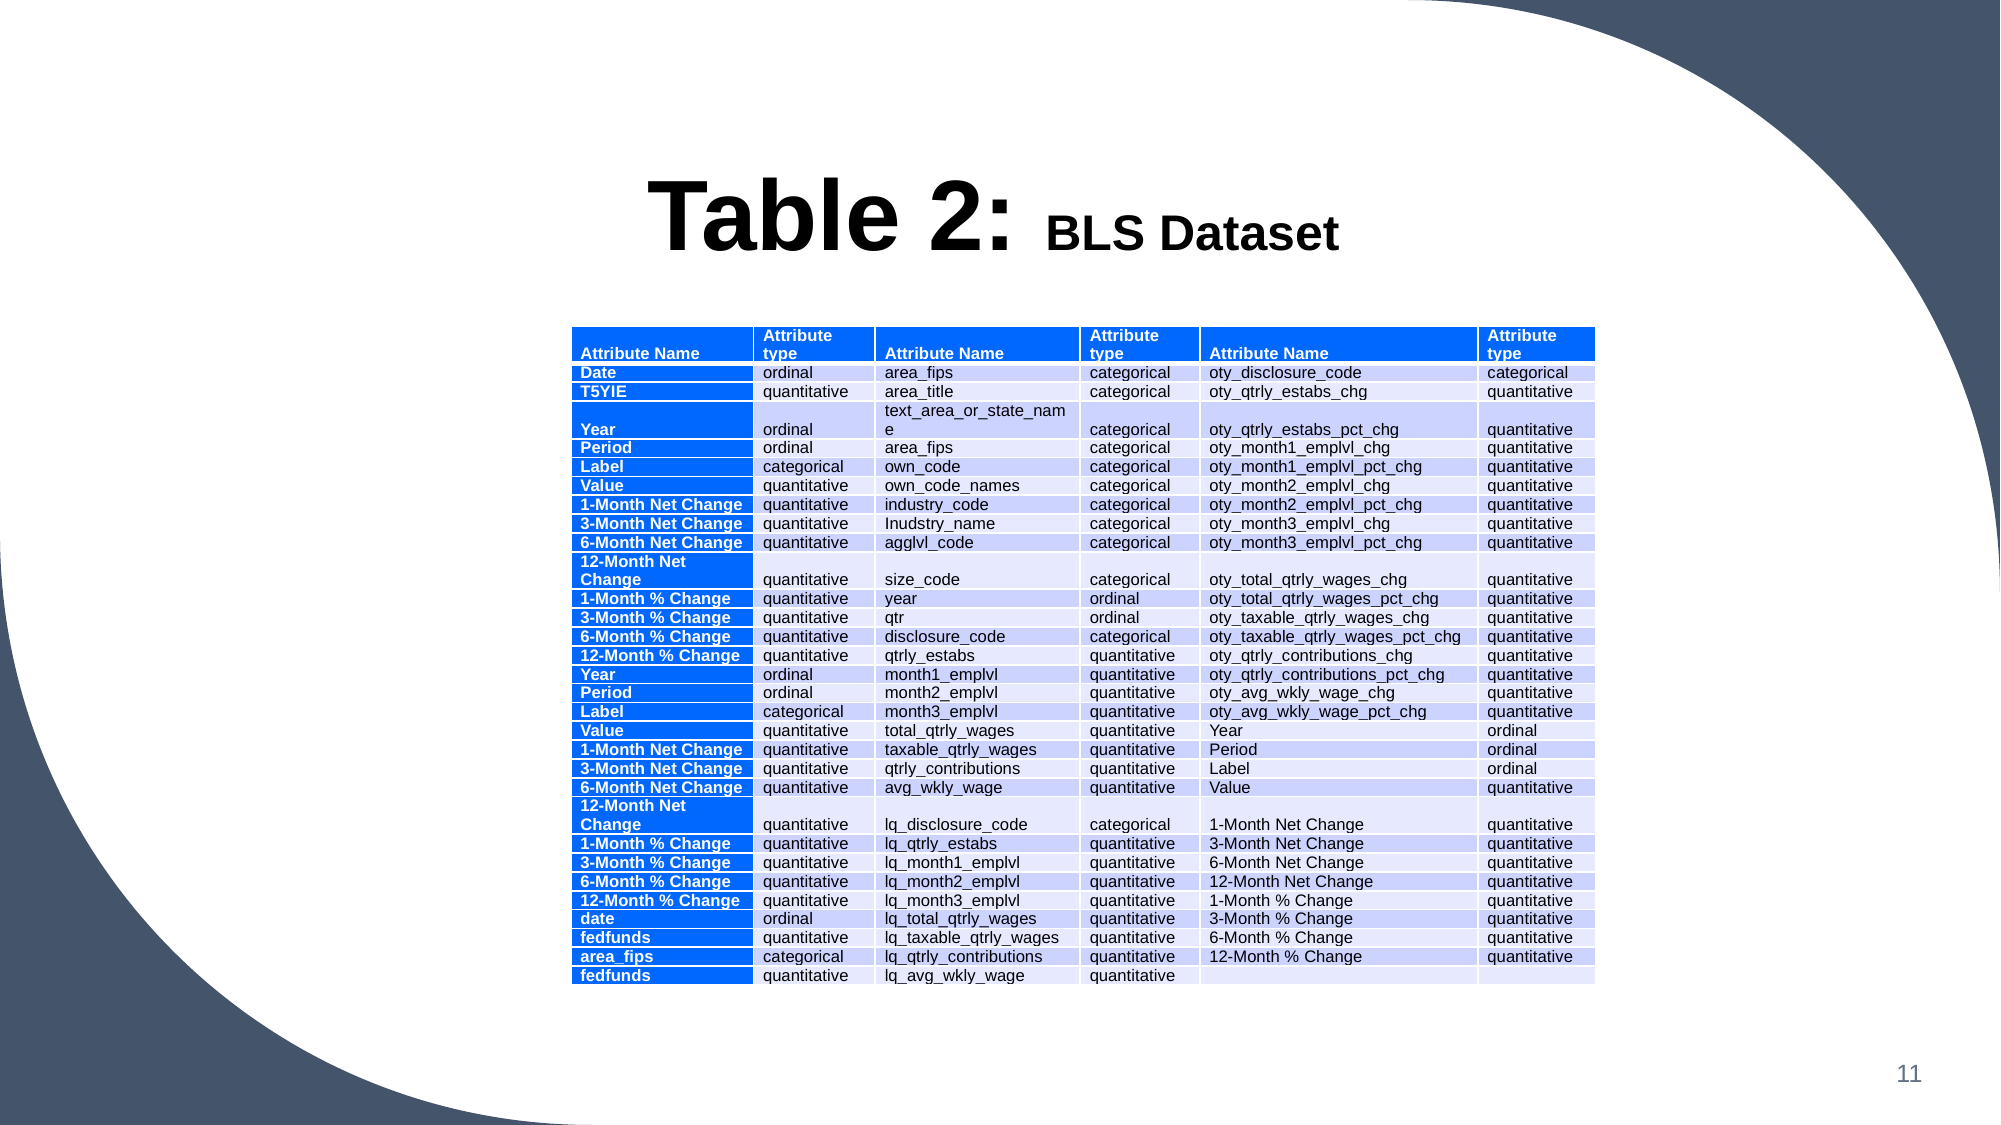

# Table 2: BLS Dataset

| Attribute Name | Attribute type | Attribute Name | Attribute type | Attribute Name | Attribute type |
| --- | --- | --- | --- | --- | --- |
| Date | ordinal | area\_fips | categorical | oty\_disclosure\_code | categorical |
| T5YIE | quantitative | area\_title | categorical | oty\_qtrly\_estabs\_chg | quantitative |
| Year | ordinal | text\_area\_or\_state\_name | categorical | oty\_qtrly\_estabs\_pct\_chg | quantitative |
| Period | ordinal | area\_fips | categorical | oty\_month1\_emplvl\_chg | quantitative |
| Label | categorical | own\_code | categorical | oty\_month1\_emplvl\_pct\_chg | quantitative |
| Value | quantitative | own\_code\_names | categorical | oty\_month2\_emplvl\_chg | quantitative |
| 1-Month Net Change | quantitative | industry\_code | categorical | oty\_month2\_emplvl\_pct\_chg | quantitative |
| 3-Month Net Change | quantitative | Inudstry\_name | categorical | oty\_month3\_emplvl\_chg | quantitative |
| 6-Month Net Change | quantitative | agglvl\_code | categorical | oty\_month3\_emplvl\_pct\_chg | quantitative |
| 12-Month Net Change | quantitative | size\_code | categorical | oty\_total\_qtrly\_wages\_chg | quantitative |
| 1-Month % Change | quantitative | year | ordinal | oty\_total\_qtrly\_wages\_pct\_chg | quantitative |
| 3-Month % Change | quantitative | qtr | ordinal | oty\_taxable\_qtrly\_wages\_chg | quantitative |
| 6-Month % Change | quantitative | disclosure\_code | categorical | oty\_taxable\_qtrly\_wages\_pct\_chg | quantitative |
| 12-Month % Change | quantitative | qtrly\_estabs | quantitative | oty\_qtrly\_contributions\_chg | quantitative |
| Year | ordinal | month1\_emplvl | quantitative | oty\_qtrly\_contributions\_pct\_chg | quantitative |
| Period | ordinal | month2\_emplvl | quantitative | oty\_avg\_wkly\_wage\_chg | quantitative |
| Label | categorical | month3\_emplvl | quantitative | oty\_avg\_wkly\_wage\_pct\_chg | quantitative |
| Value | quantitative | total\_qtrly\_wages | quantitative | Year | ordinal |
| 1-Month Net Change | quantitative | taxable\_qtrly\_wages | quantitative | Period | ordinal |
| 3-Month Net Change | quantitative | qtrly\_contributions | quantitative | Label | ordinal |
| 6-Month Net Change | quantitative | avg\_wkly\_wage | quantitative | Value | quantitative |
| 12-Month Net Change | quantitative | lq\_disclosure\_code | categorical | 1-Month Net Change | quantitative |
| 1-Month % Change | quantitative | lq\_qtrly\_estabs | quantitative | 3-Month Net Change | quantitative |
| 3-Month % Change | quantitative | lq\_month1\_emplvl | quantitative | 6-Month Net Change | quantitative |
| 6-Month % Change | quantitative | lq\_month2\_emplvl | quantitative | 12-Month Net Change | quantitative |
| 12-Month % Change | quantitative | lq\_month3\_emplvl | quantitative | 1-Month % Change | quantitative |
| date | ordinal | lq\_total\_qtrly\_wages | quantitative | 3-Month % Change | quantitative |
| fedfunds | quantitative | lq\_taxable\_qtrly\_wages | quantitative | 6-Month % Change | quantitative |
| area\_fips | categorical | lq\_qtrly\_contributions | quantitative | 12-Month % Change | quantitative |
| fedfunds | quantitative | lq\_avg\_wkly\_wage | quantitative |  |  |

11